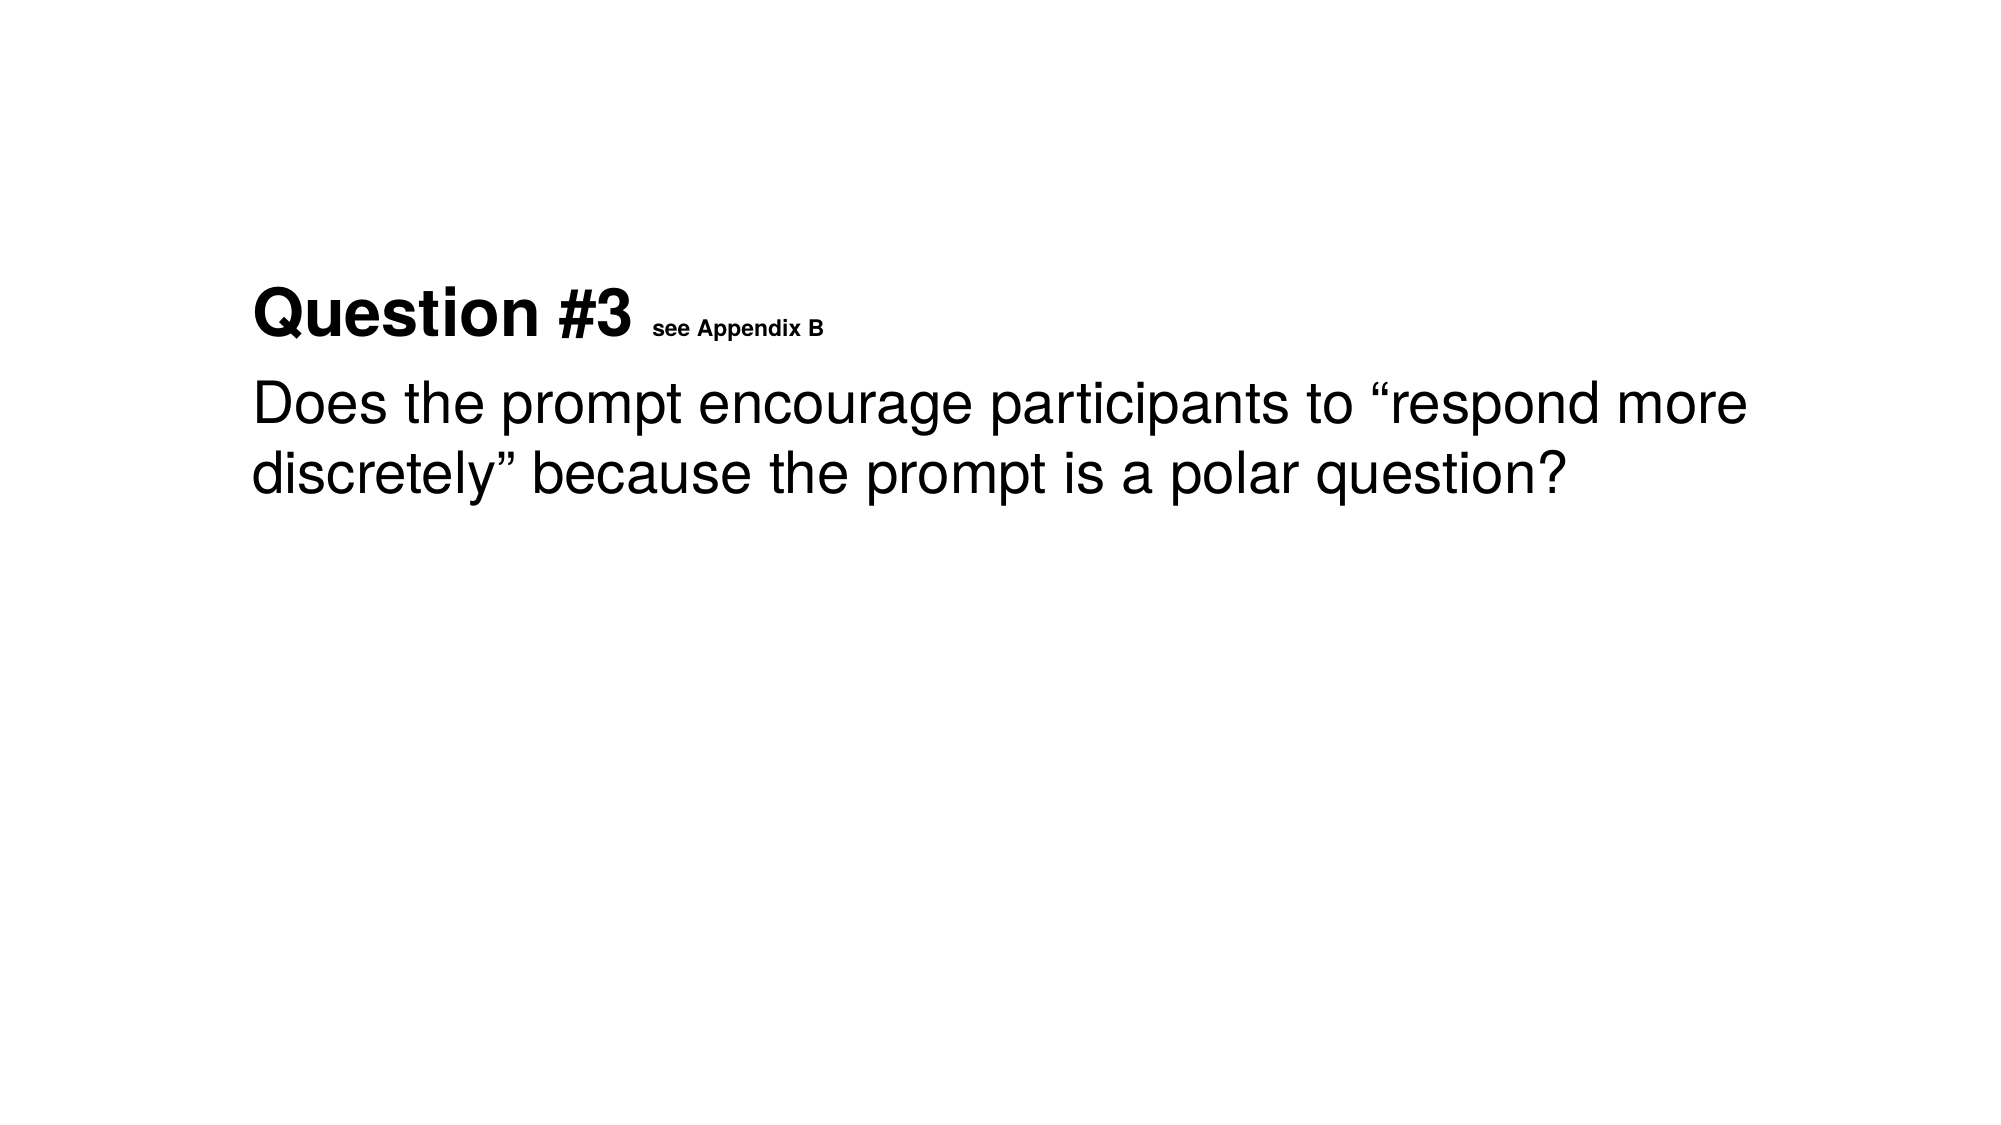

Question #3 see Appendix B
Does the prompt encourage participants to “respond more discretely” because the prompt is a polar question?